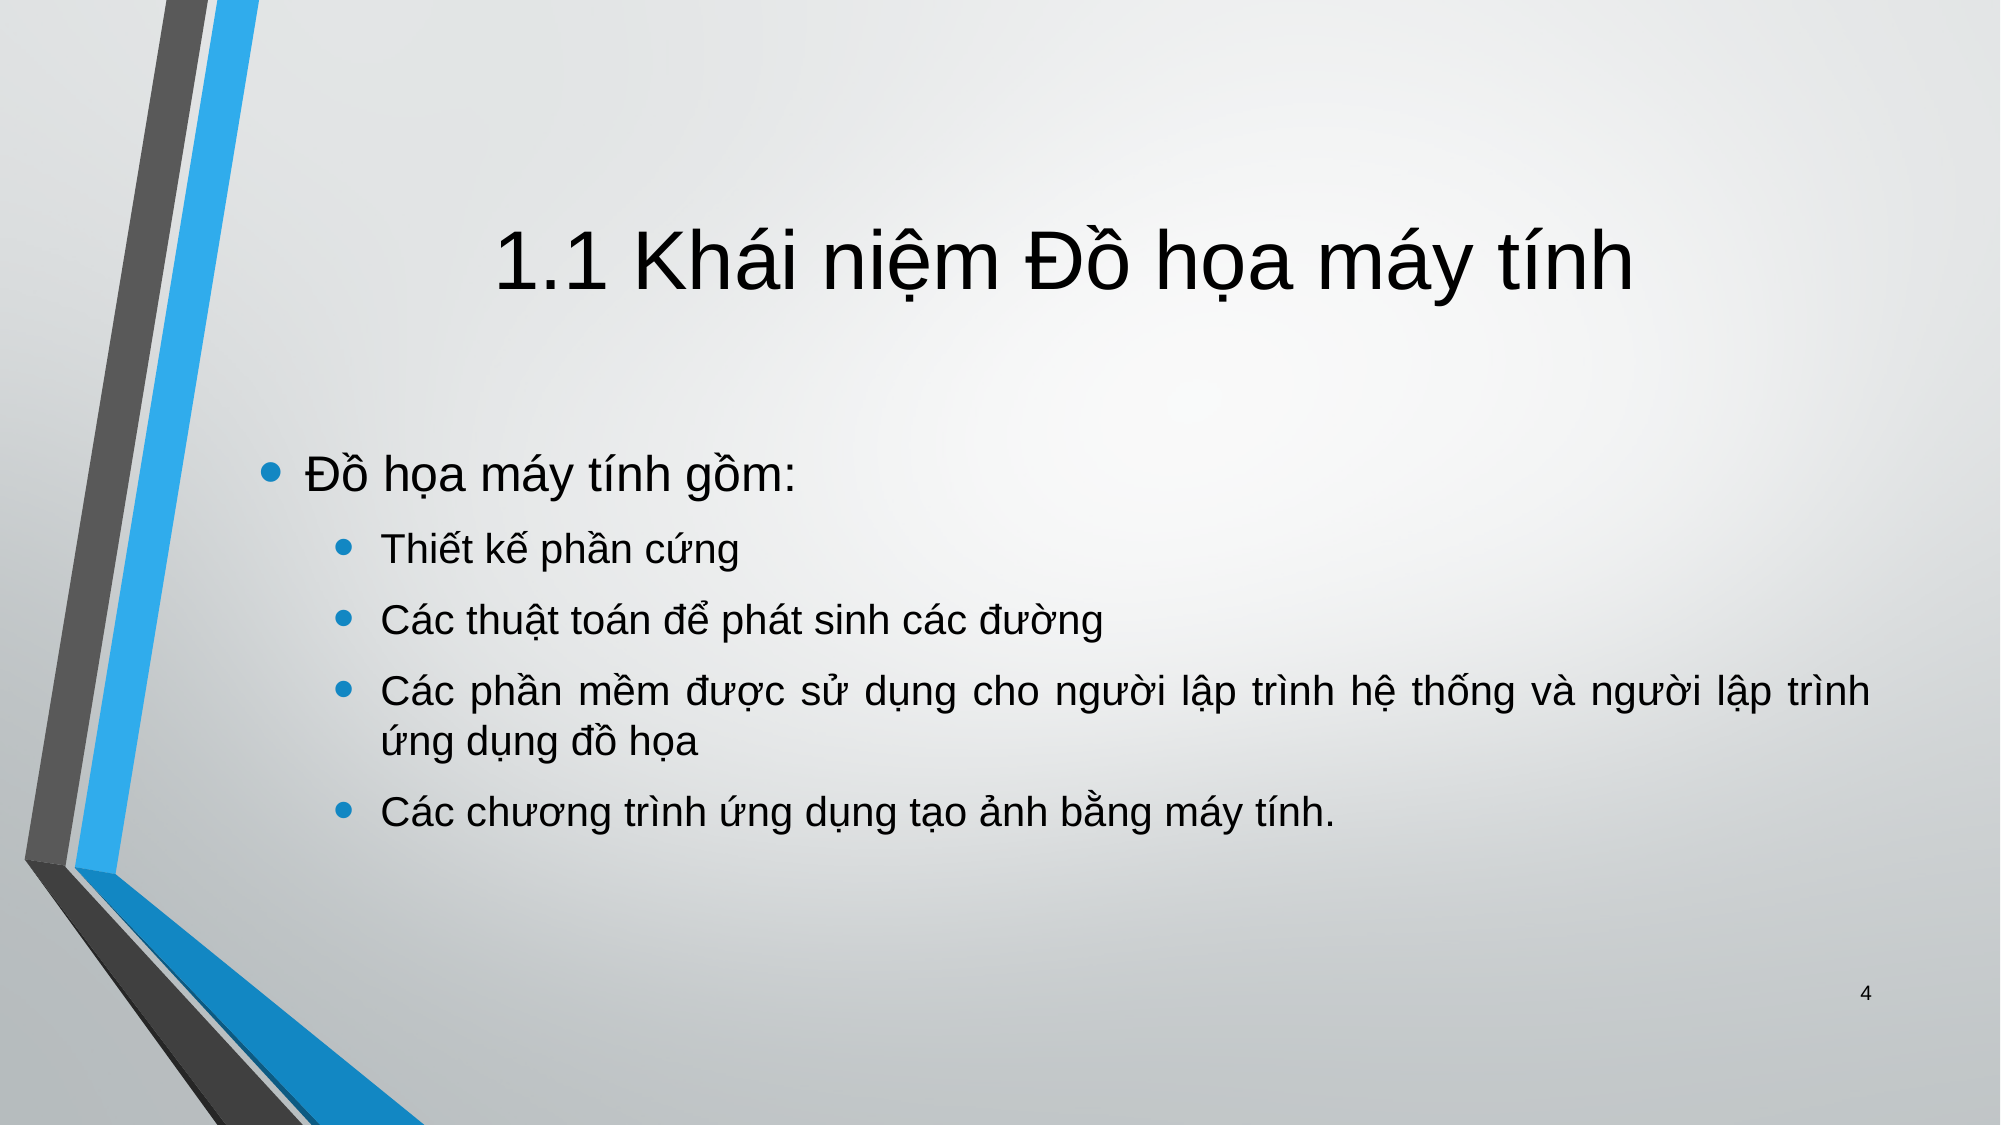

# 1.1 Khái niệm Đồ họa máy tính
Đồ họa máy tính gồm:
Thiết kế phần cứng
Các thuật toán để phát sinh các đường
Các phần mềm được sử dụng cho người lập trình hệ thống và người lập trình ứng dụng đồ họa
Các chương trình ứng dụng tạo ảnh bằng máy tính.

4